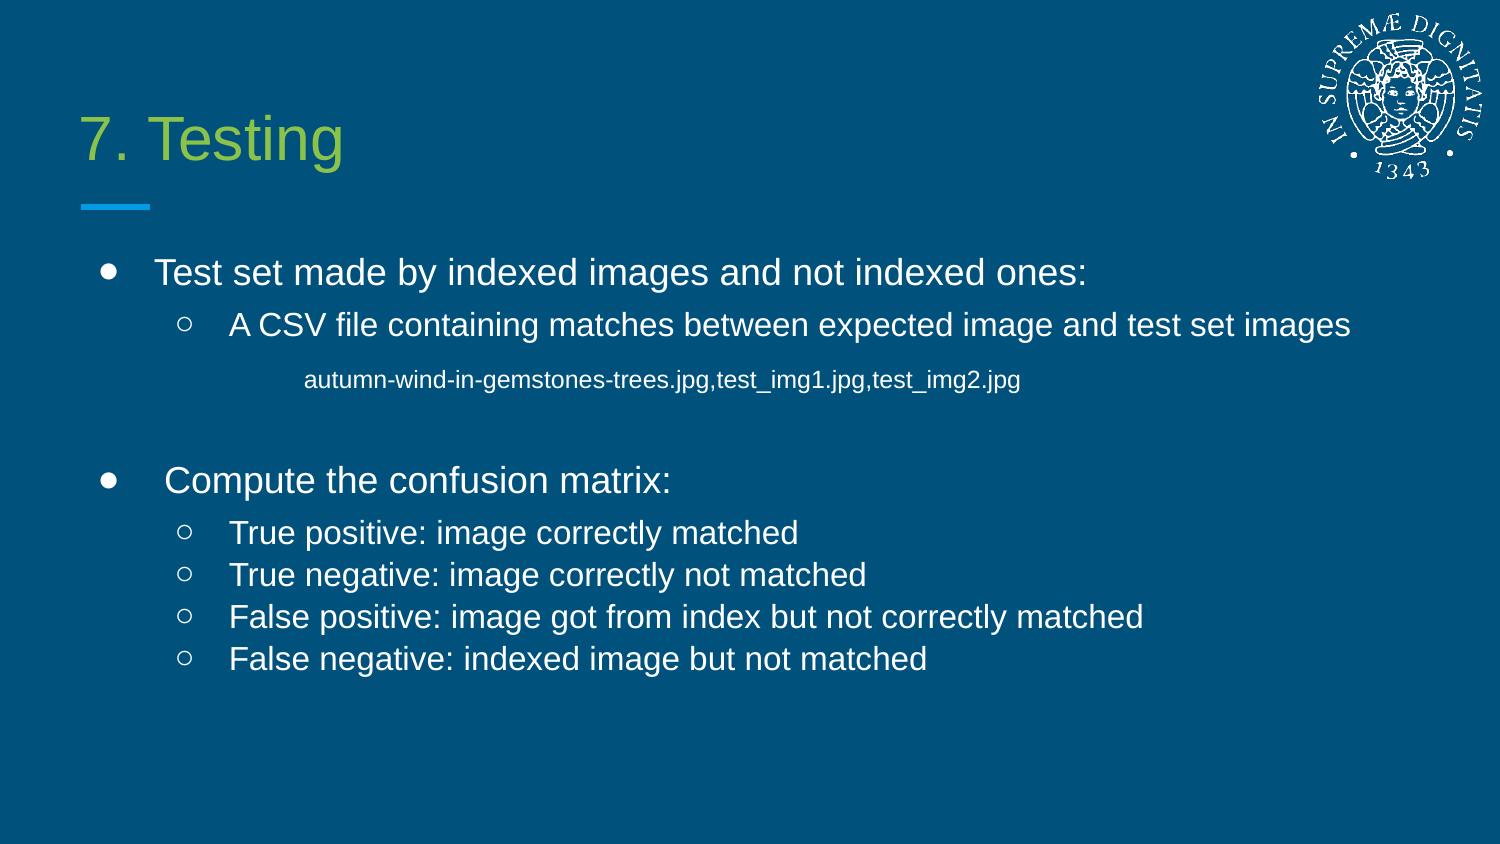

# 7. Testing
Test set made by indexed images and not indexed ones:
A CSV file containing matches between expected image and test set images
autumn-wind-in-gemstones-trees.jpg,test_img1.jpg,test_img2.jpg
 Compute the confusion matrix:
True positive: image correctly matched
True negative: image correctly not matched
False positive: image got from index but not correctly matched
False negative: indexed image but not matched